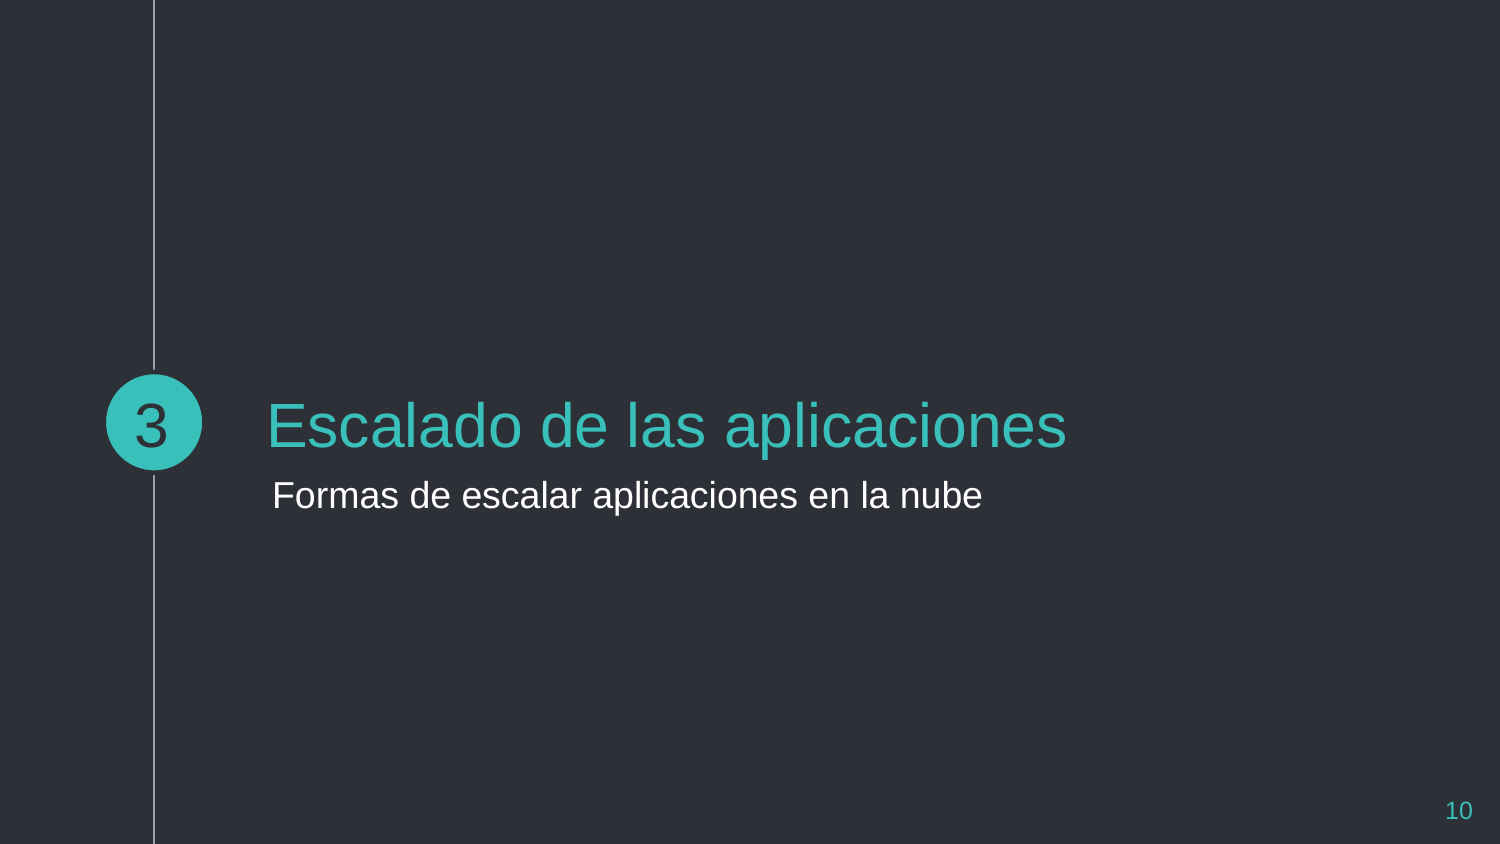

3
# Escalado de las aplicaciones
Formas de escalar aplicaciones en la nube
10